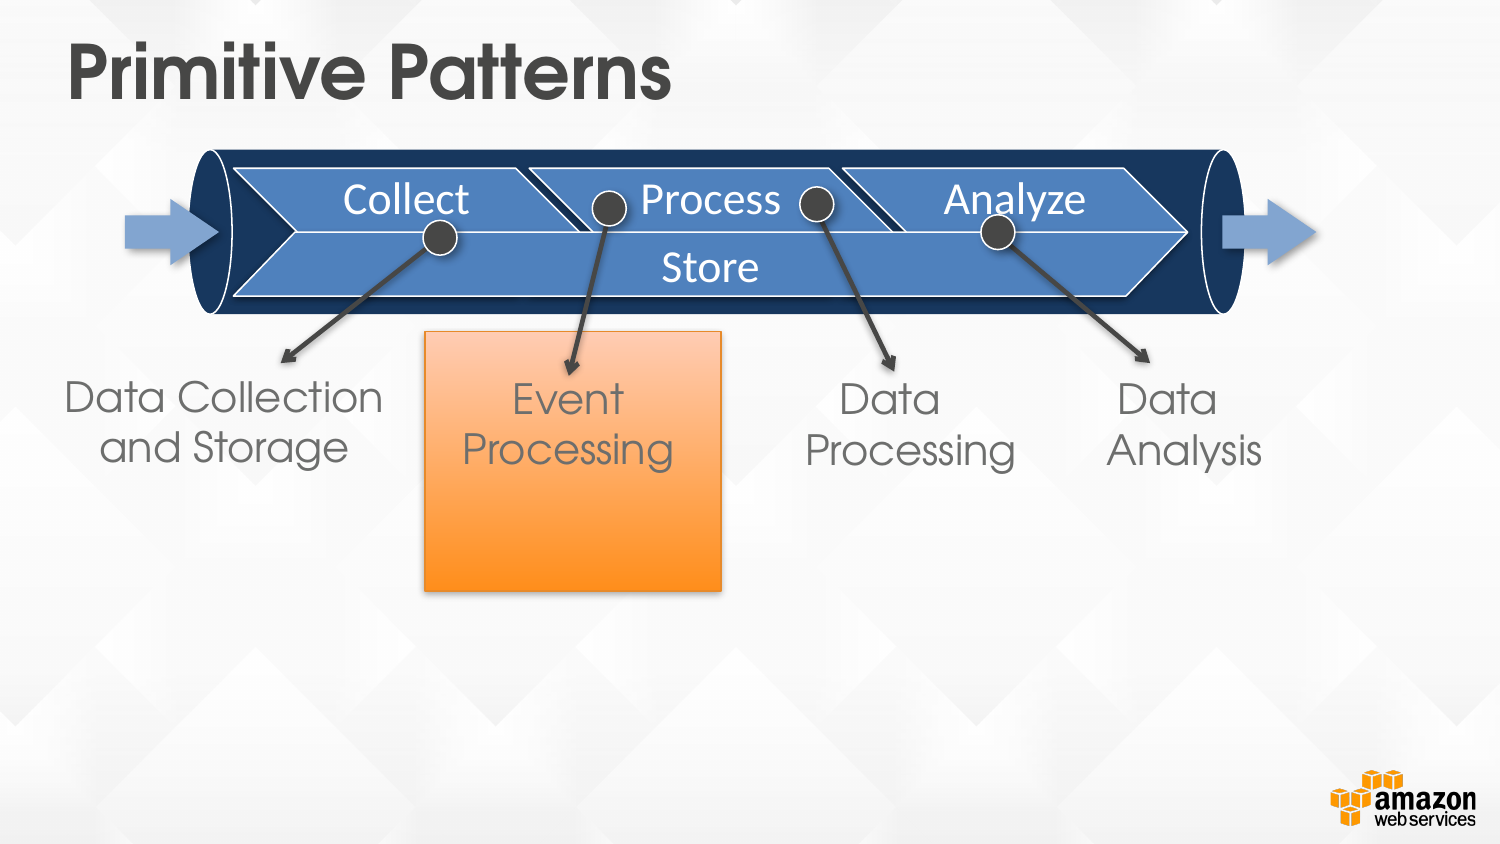

# Primitive Patterns

Collect
Process
Analyze
Store

   Data
Processing

Event
Processing

 Data
Analysis

Data Collection
and Storage